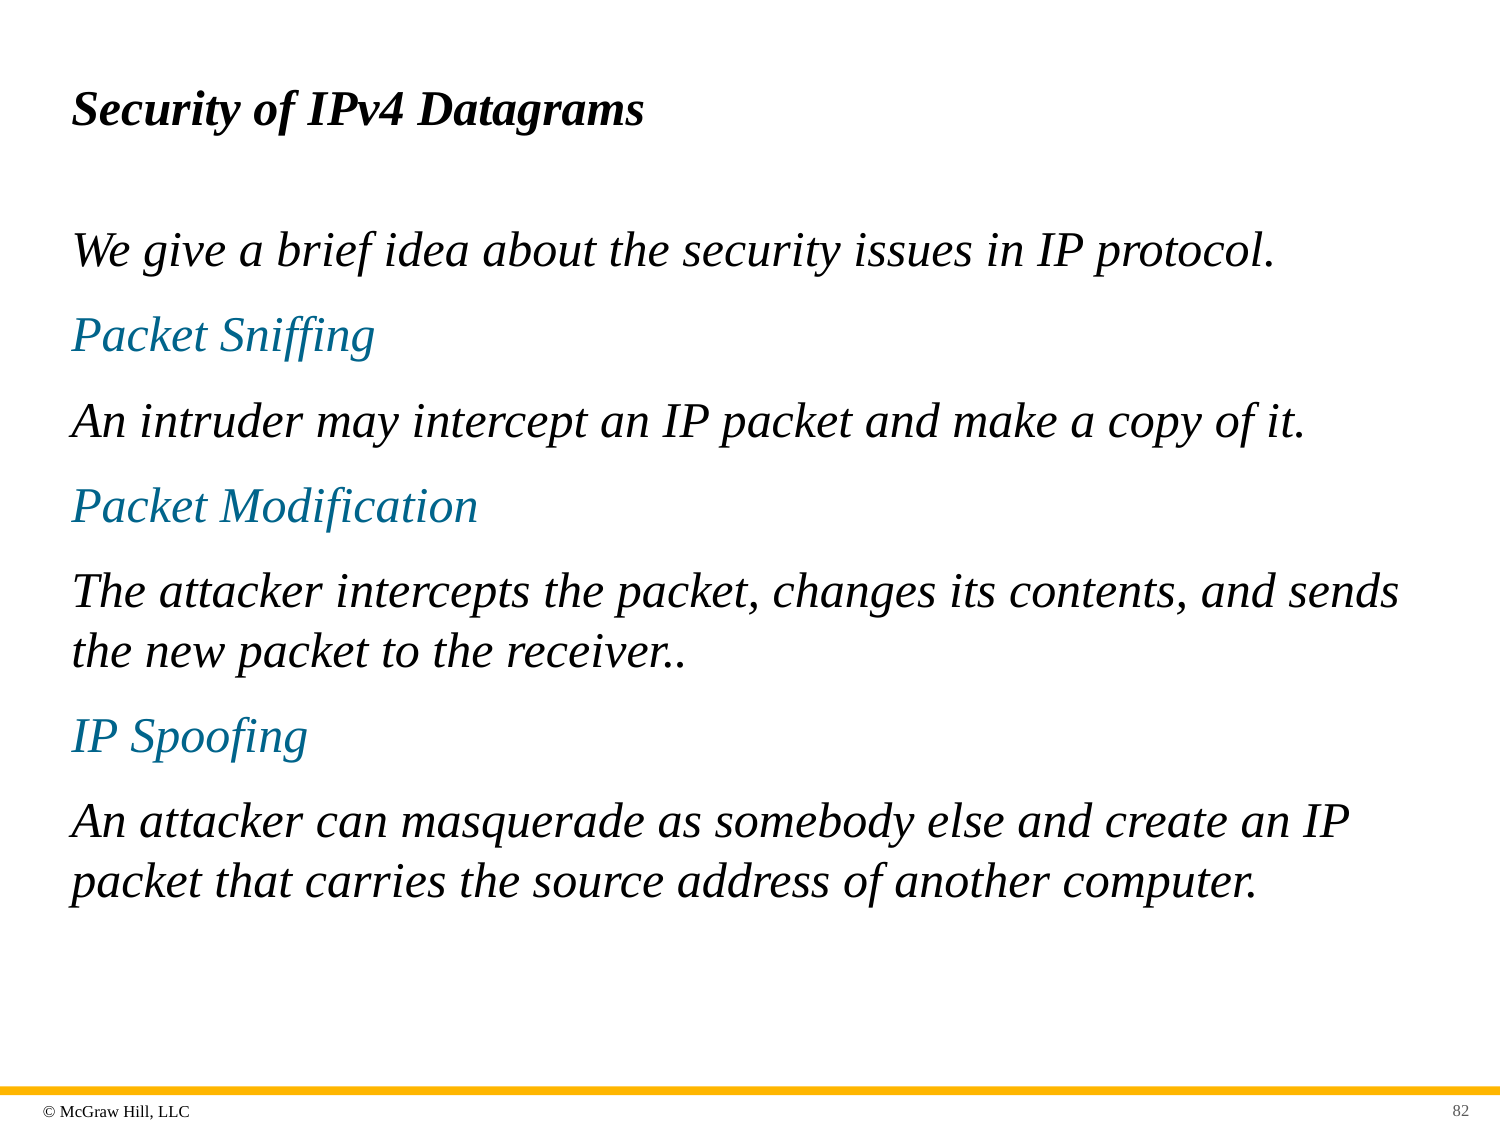

# Security of IPv4 Datagrams
We give a brief idea about the security issues in IP protocol.
Packet Sniffing
An intruder may intercept an IP packet and make a copy of it.
Packet Modification
The attacker intercepts the packet, changes its contents, and sends the new packet to the receiver..
IP Spoofing
An attacker can masquerade as somebody else and create an IP packet that carries the source address of another computer.
82